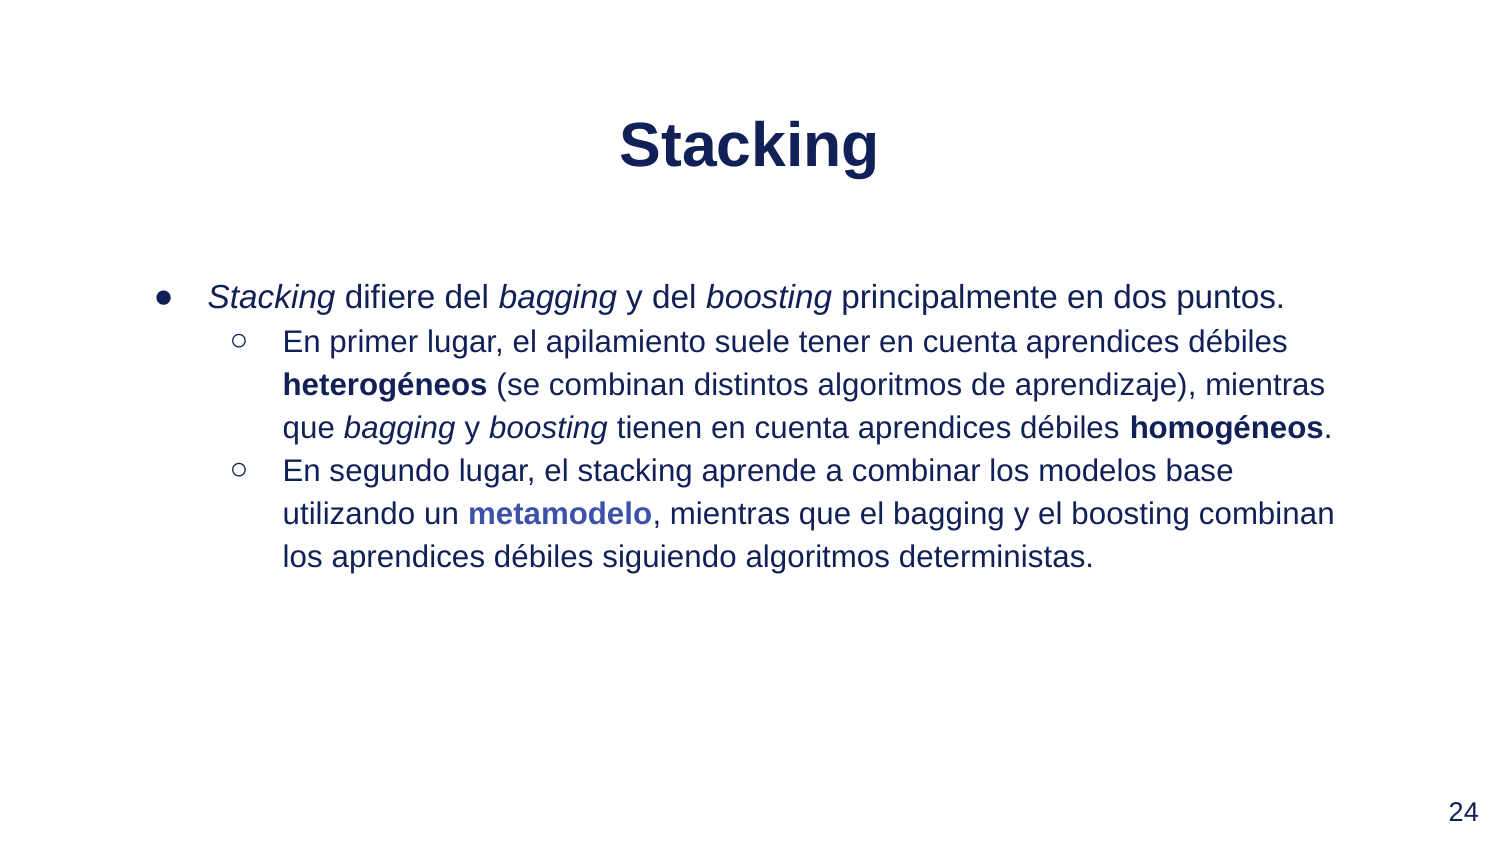

Stacking
Stacking difiere del bagging y del boosting principalmente en dos puntos.
En primer lugar, el apilamiento suele tener en cuenta aprendices débiles heterogéneos (se combinan distintos algoritmos de aprendizaje), mientras que bagging y boosting tienen en cuenta aprendices débiles homogéneos.
En segundo lugar, el stacking aprende a combinar los modelos base utilizando un metamodelo, mientras que el bagging y el boosting combinan los aprendices débiles siguiendo algoritmos deterministas.
24